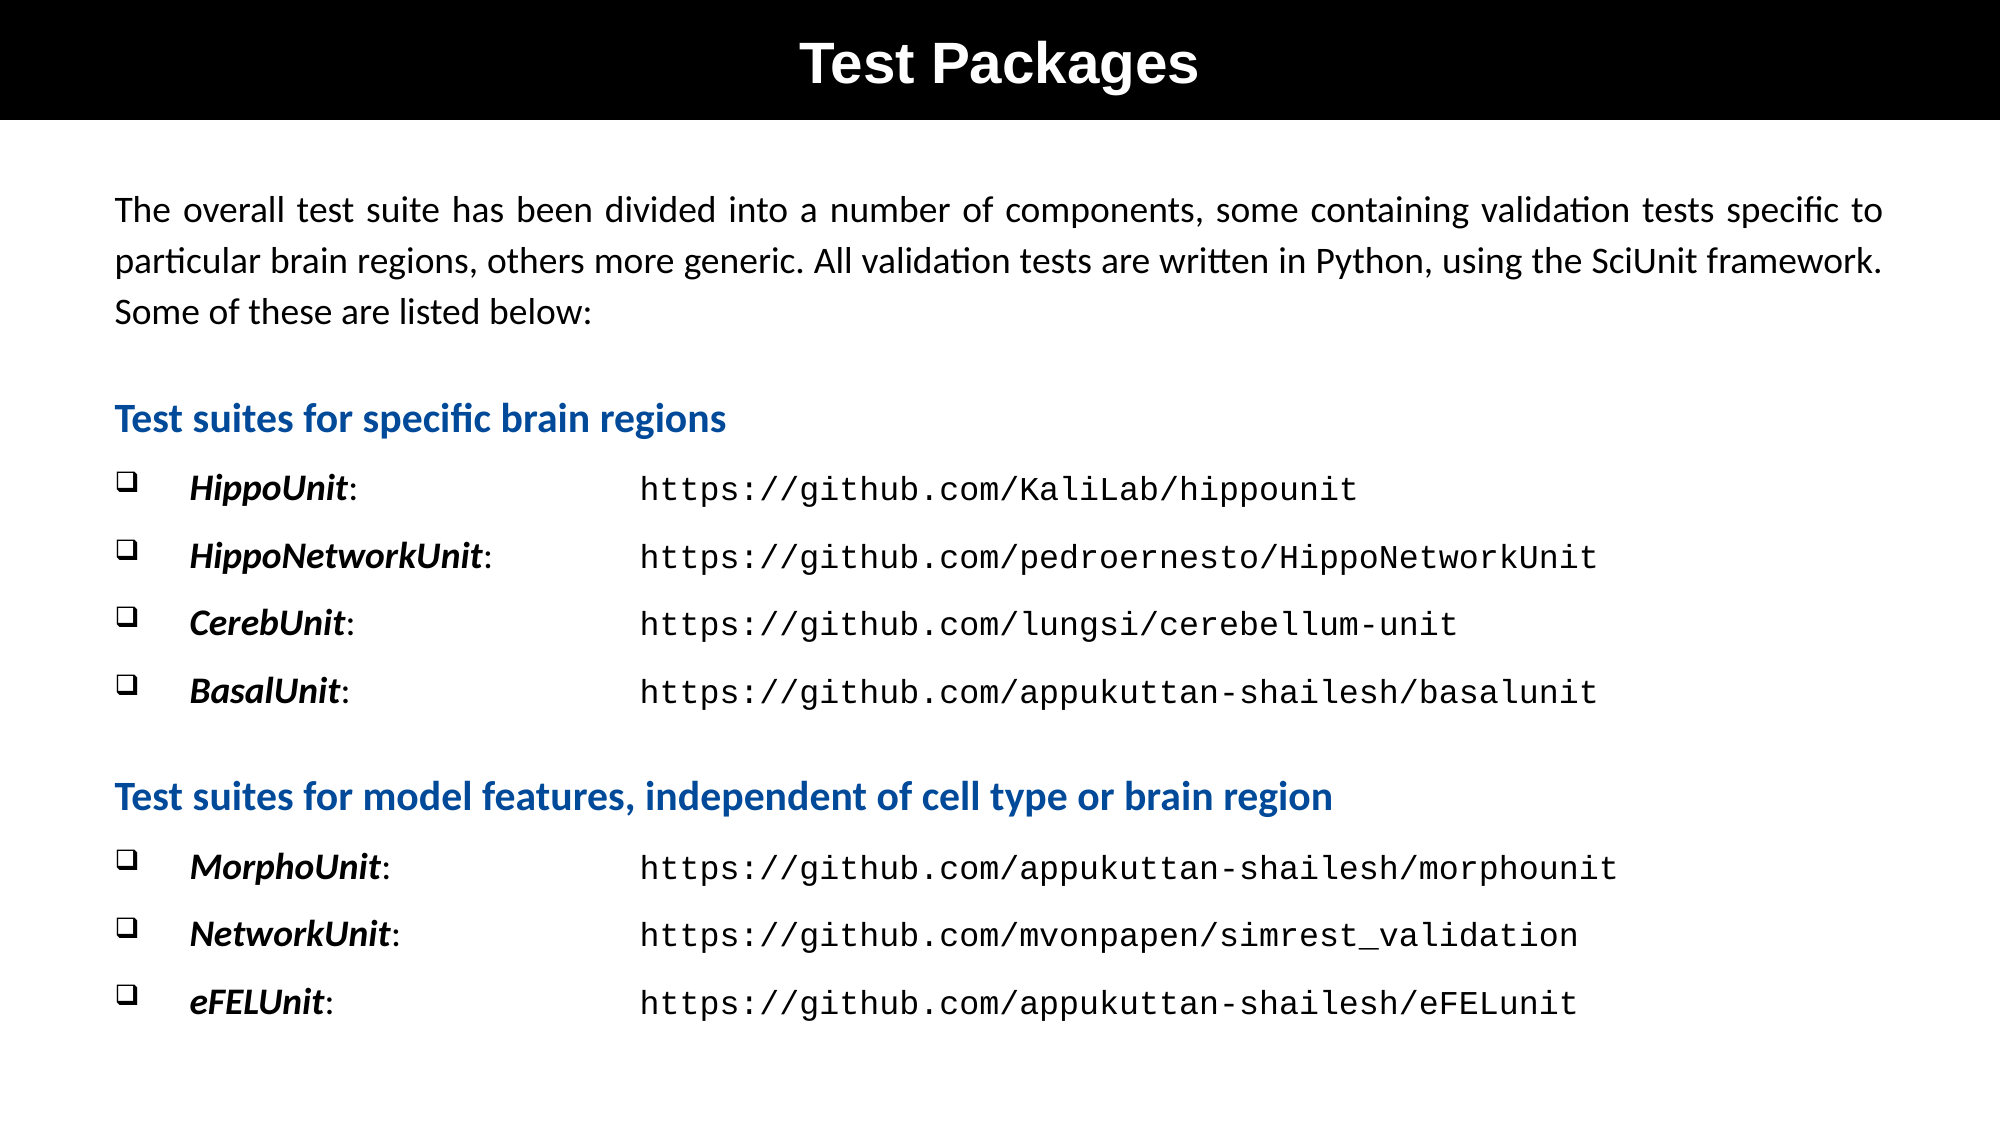

Test Packages
The overall test suite has been divided into a number of components, some containing validation tests specific to particular brain regions, others more generic. All validation tests are written in Python, using the SciUnit framework. Some of these are listed below:

Test suites for specific brain regions
HippoUnit: 		https://github.com/KaliLab/hippounit
HippoNetworkUnit: 	https://github.com/pedroernesto/HippoNetworkUnit
CerebUnit: 		https://github.com/lungsi/cerebellum-unit
BasalUnit: 		https://github.com/appukuttan-shailesh/basalunit

Test suites for model features, independent of cell type or brain region
MorphoUnit: 		https://github.com/appukuttan-shailesh/morphounit
NetworkUnit: 		https://github.com/mvonpapen/simrest_validation
eFELUnit: 		https://github.com/appukuttan-shailesh/eFELunit